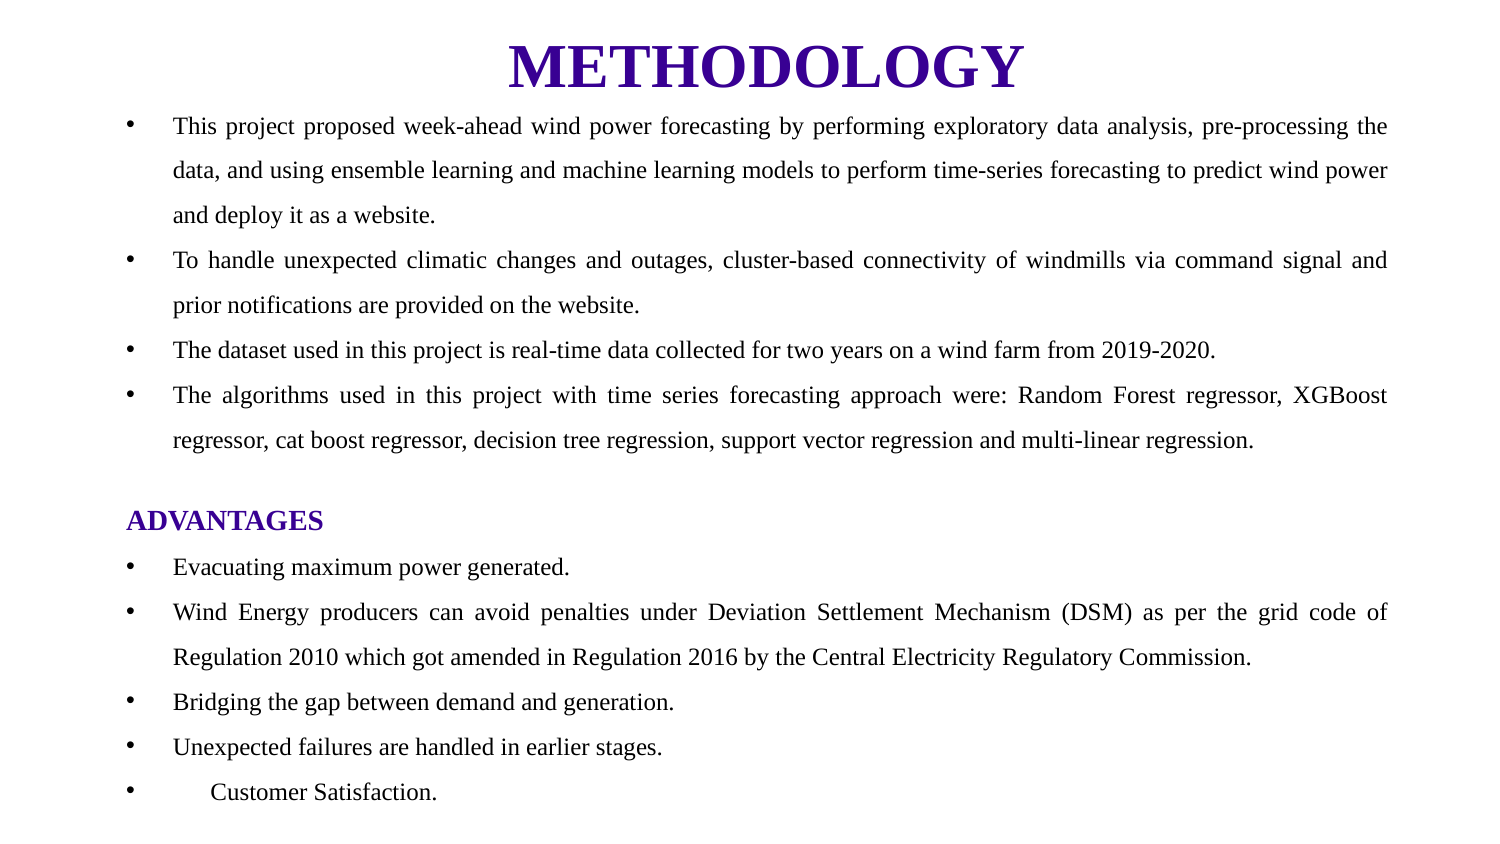

METHODOLOGY
This project proposed week-ahead wind power forecasting by performing exploratory data analysis, pre-processing the data, and using ensemble learning and machine learning models to perform time-series forecasting to predict wind power and deploy it as a website.
To handle unexpected climatic changes and outages, cluster-based connectivity of windmills via command signal and prior notifications are provided on the website.
The dataset used in this project is real-time data collected for two years on a wind farm from 2019-2020.
The algorithms used in this project with time series forecasting approach were: Random Forest regressor, XGBoost regressor, cat boost regressor, decision tree regression, support vector regression and multi-linear regression.

ADVANTAGES
Evacuating maximum power generated.
Wind Energy producers can avoid penalties under Deviation Settlement Mechanism (DSM) as per the grid code of Regulation 2010 which got amended in Regulation 2016 by the Central Electricity Regulatory Commission.
Bridging the gap between demand and generation.
Unexpected failures are handled in earlier stages.
      Customer Satisfaction.